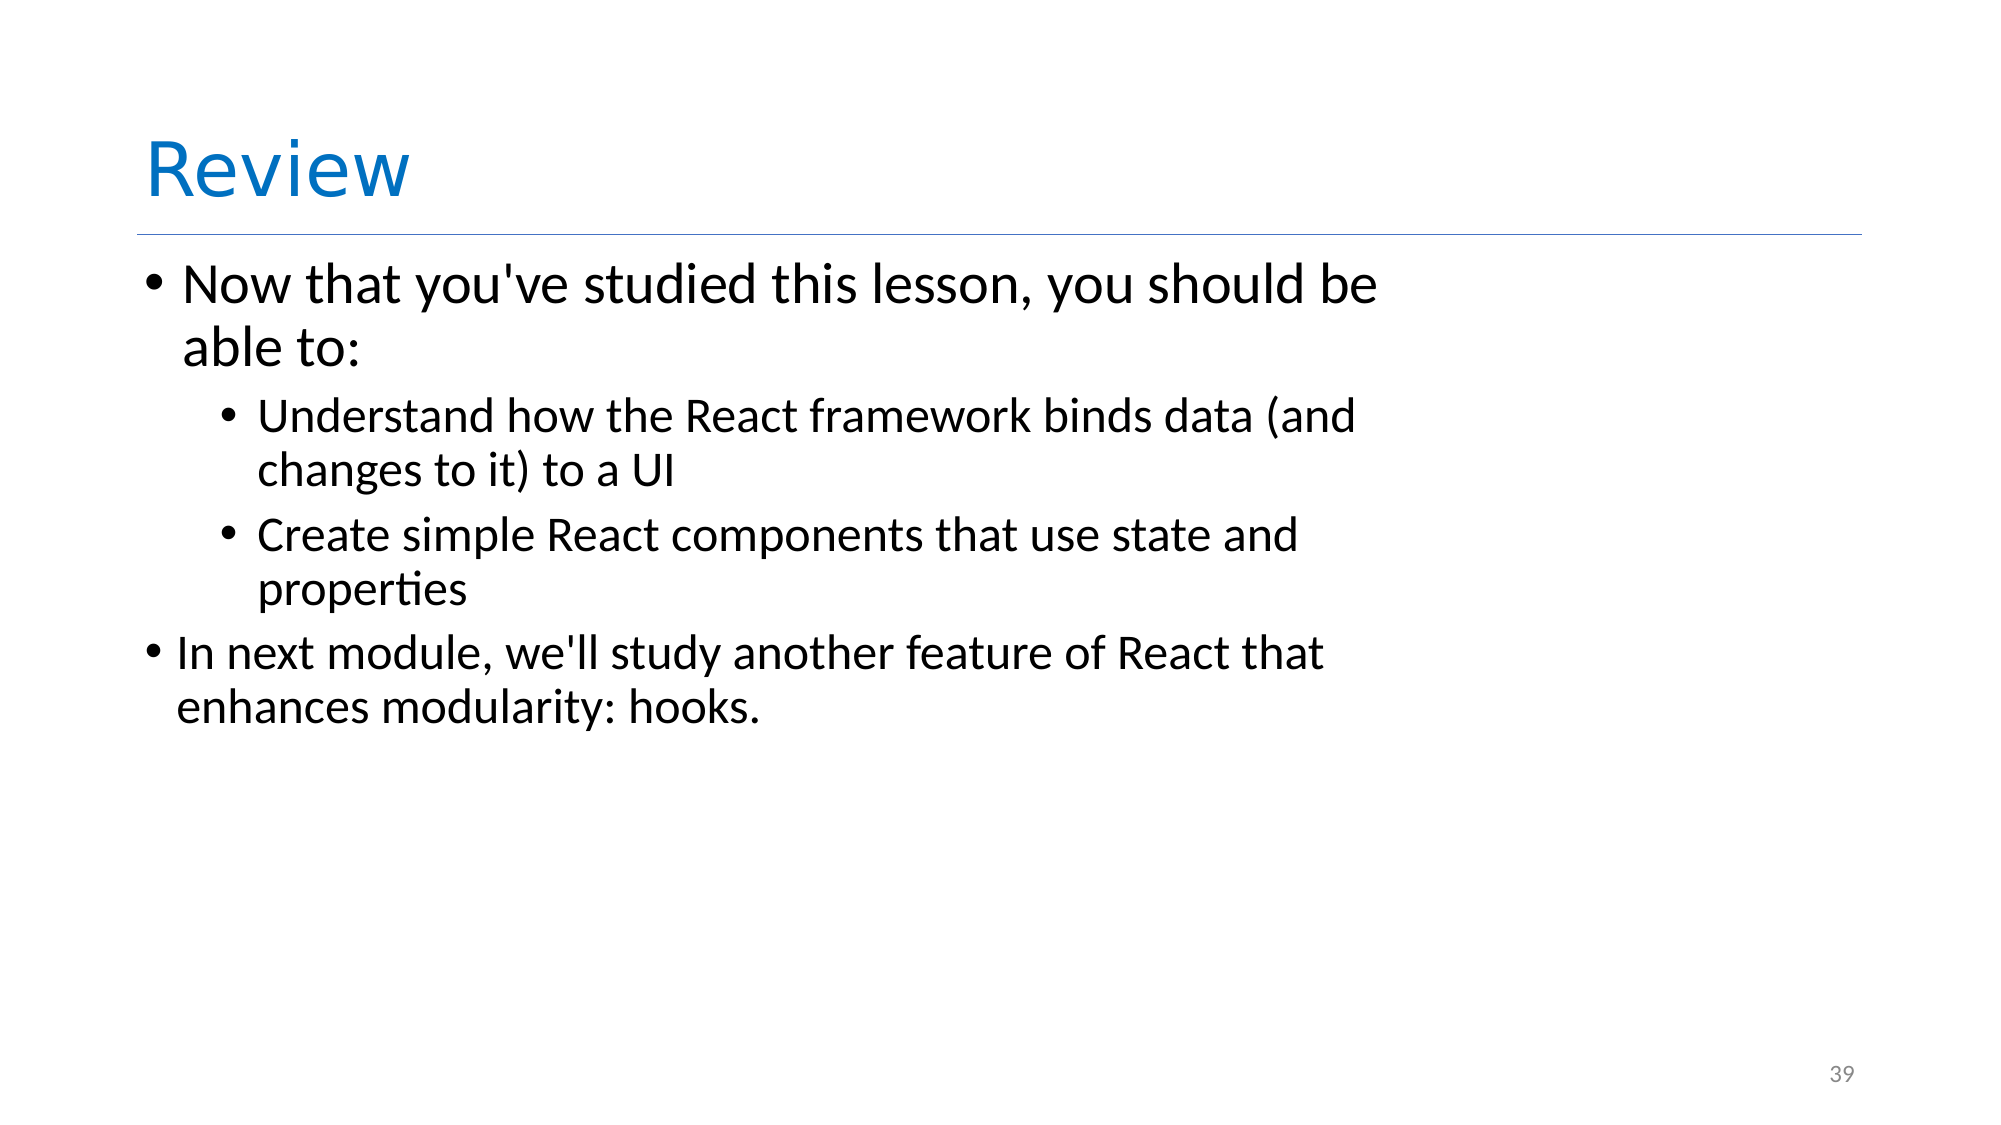

# Review
Now that you've studied this lesson, you should be able to:
Understand how the React framework binds data (and changes to it) to a UI
Create simple React components that use state and properties
In next module, we'll study another feature of React that enhances modularity: hooks.
39